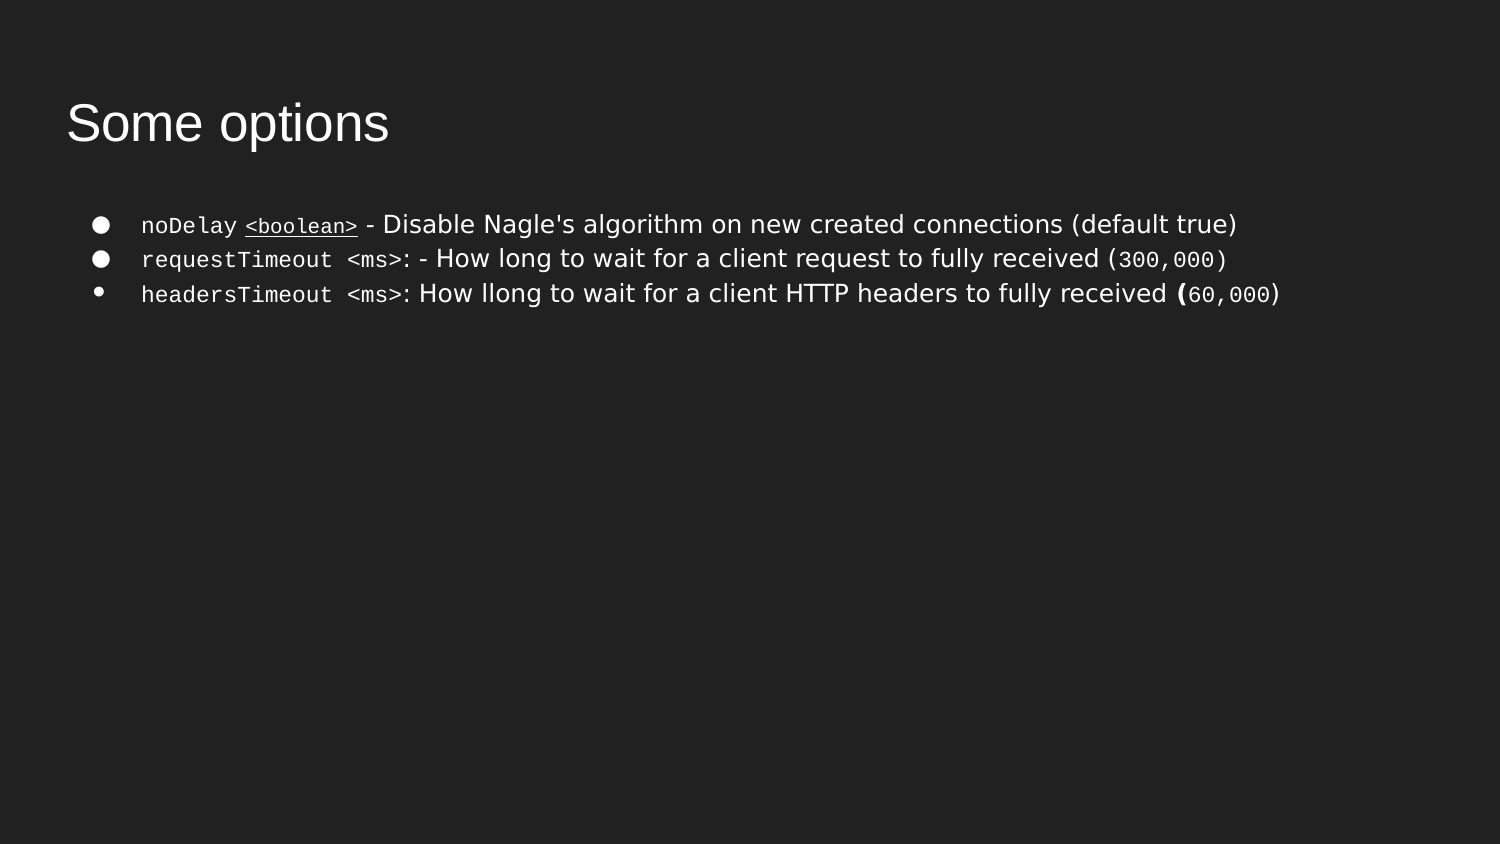

# Some options
noDelay <boolean> - Disable Nagle's algorithm on new created connections (default true)
requestTimeout <ms>: - How long to wait for a client request to fully received (300,000)
headersTimeout <ms>: How llong to wait for a client HTTP headers to fully received (60,000)